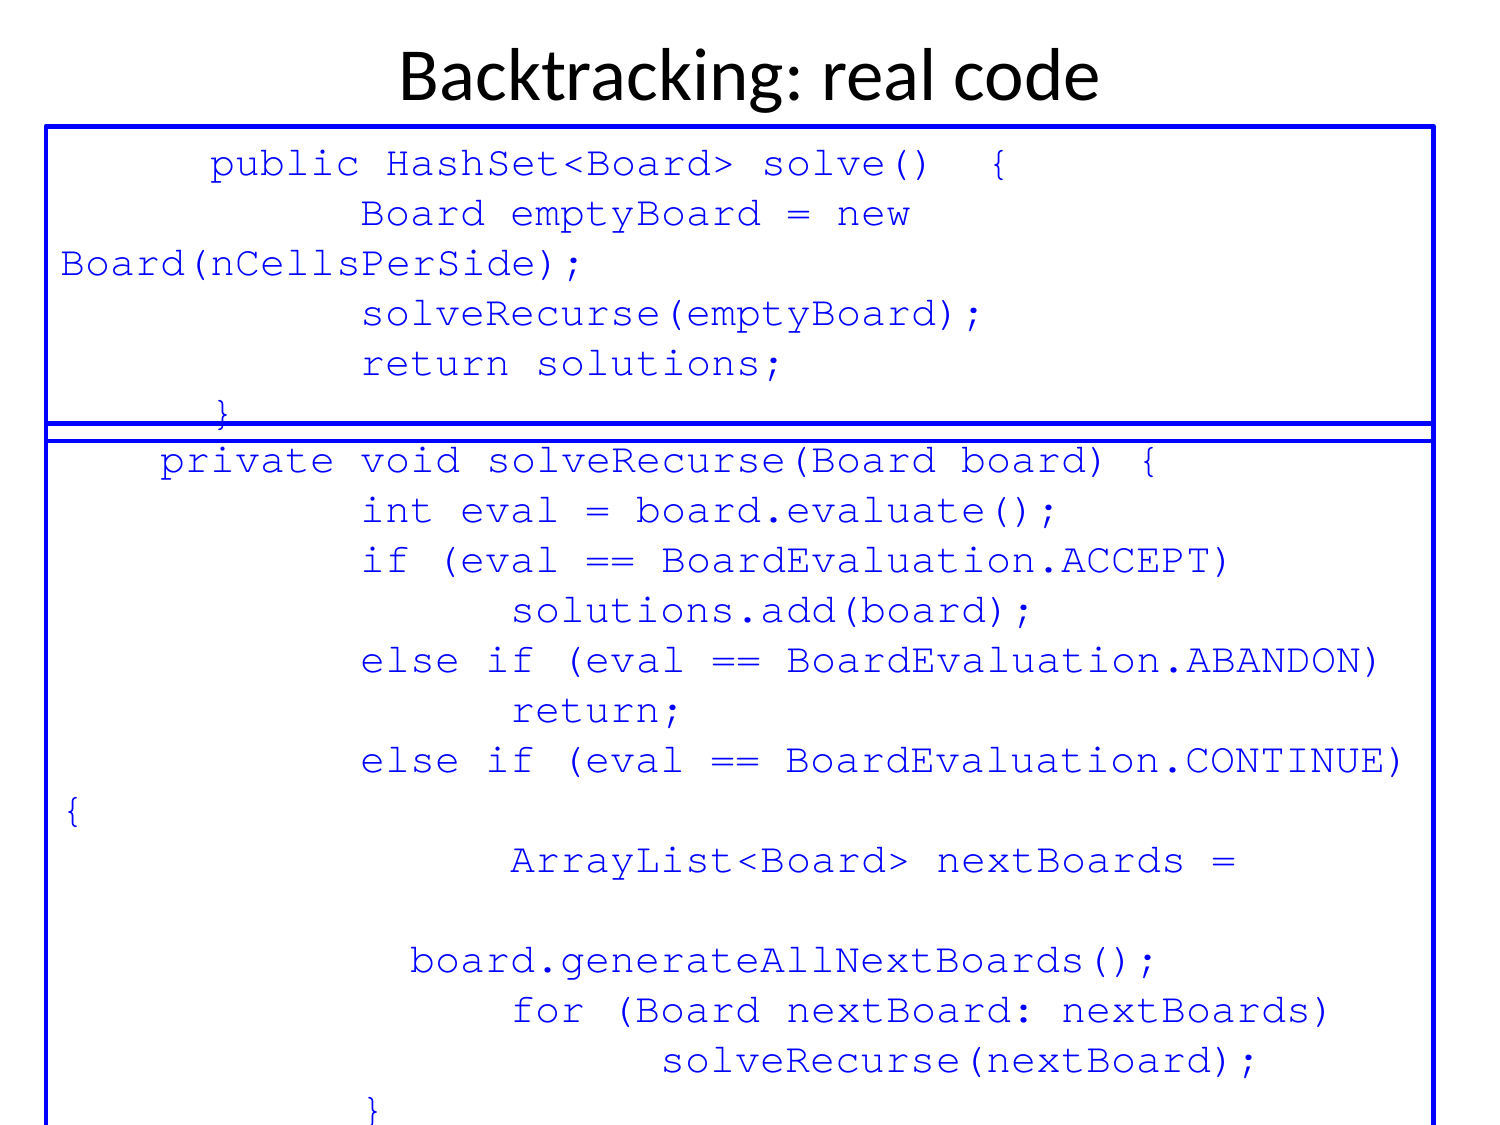

# Backtracking: real code
	public HashSet<Board> solve()  {
		Board emptyBoard = new Board(nCellsPerSide);
		solveRecurse(emptyBoard);
		return solutions;
	}
    private void solveRecurse(Board board) {
		int eval = board.evaluate();
		if (eval == BoardEvaluation.ACCEPT)
			solutions.add(board);
		else if (eval == BoardEvaluation.ABANDON)
			return;
		else if (eval == BoardEvaluation.CONTINUE) {
			ArrayList<Board> nextBoards =
              board.generateAllNextBoards();
			for (Board nextBoard: nextBoards)
				solveRecurse(nextBoard);
		}
	}